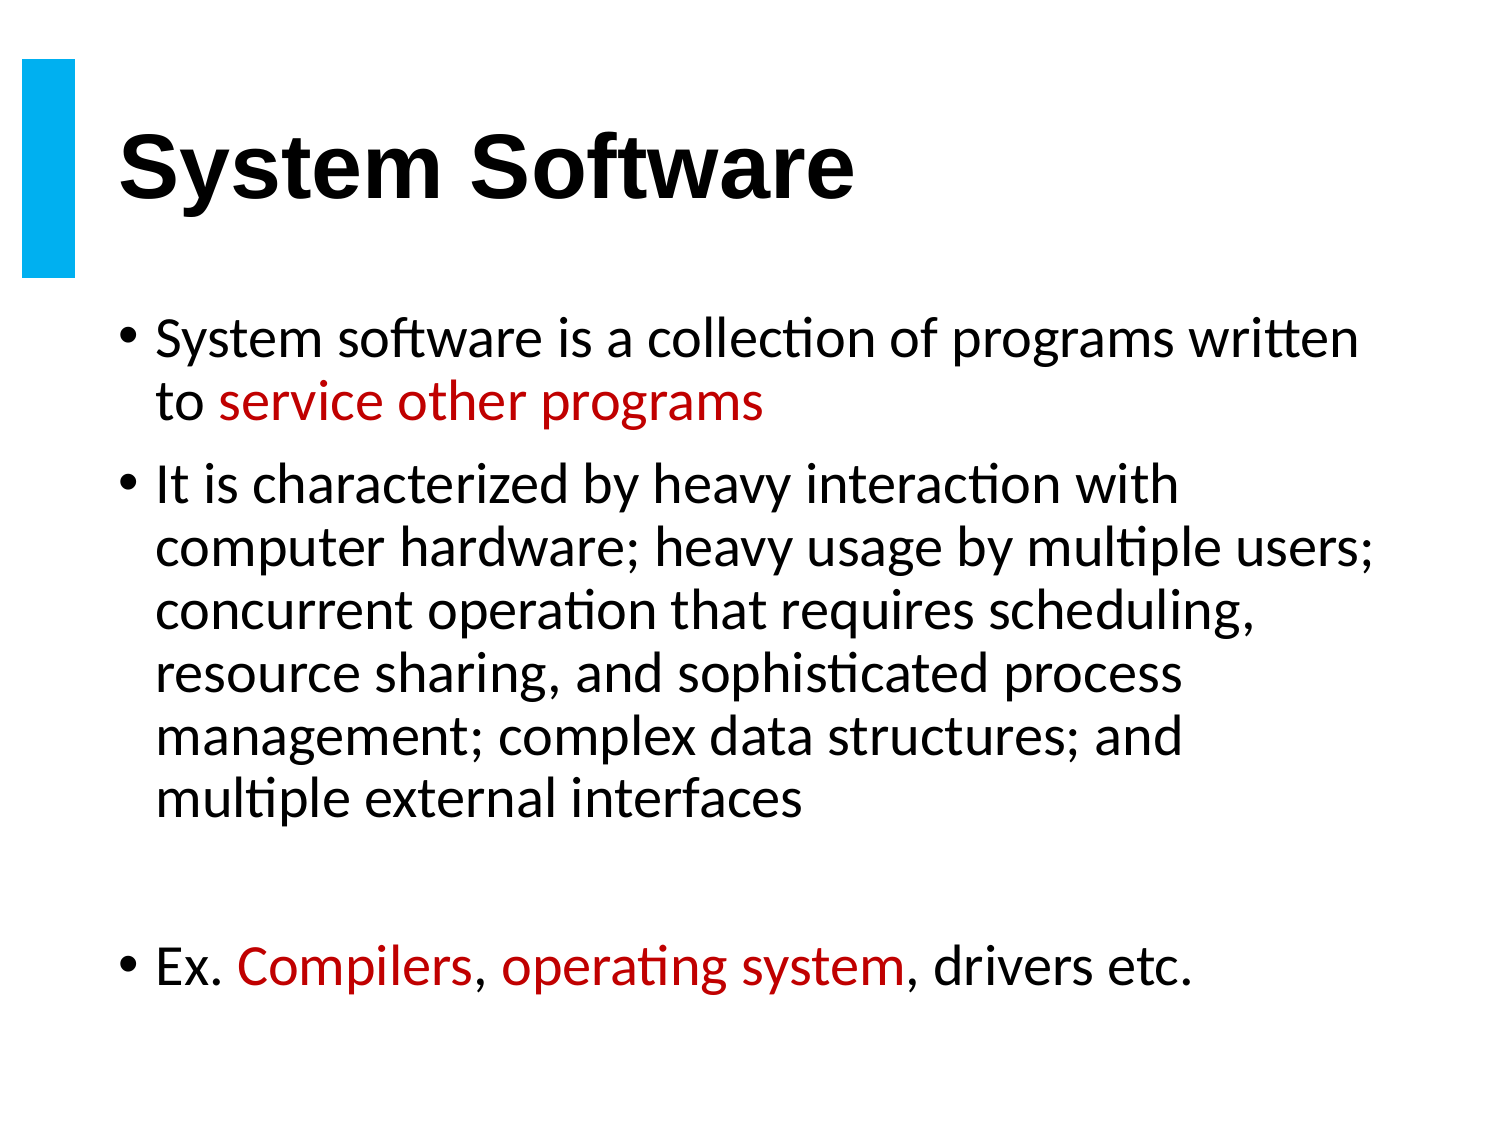

# System Software
System software is a collection of programs written to service other programs
It is characterized by heavy interaction with computer hardware; heavy usage by multiple users; concurrent operation that requires scheduling, resource sharing, and sophisticated process management; complex data structures; and multiple external interfaces

Ex. Compilers, operating system, drivers etc.